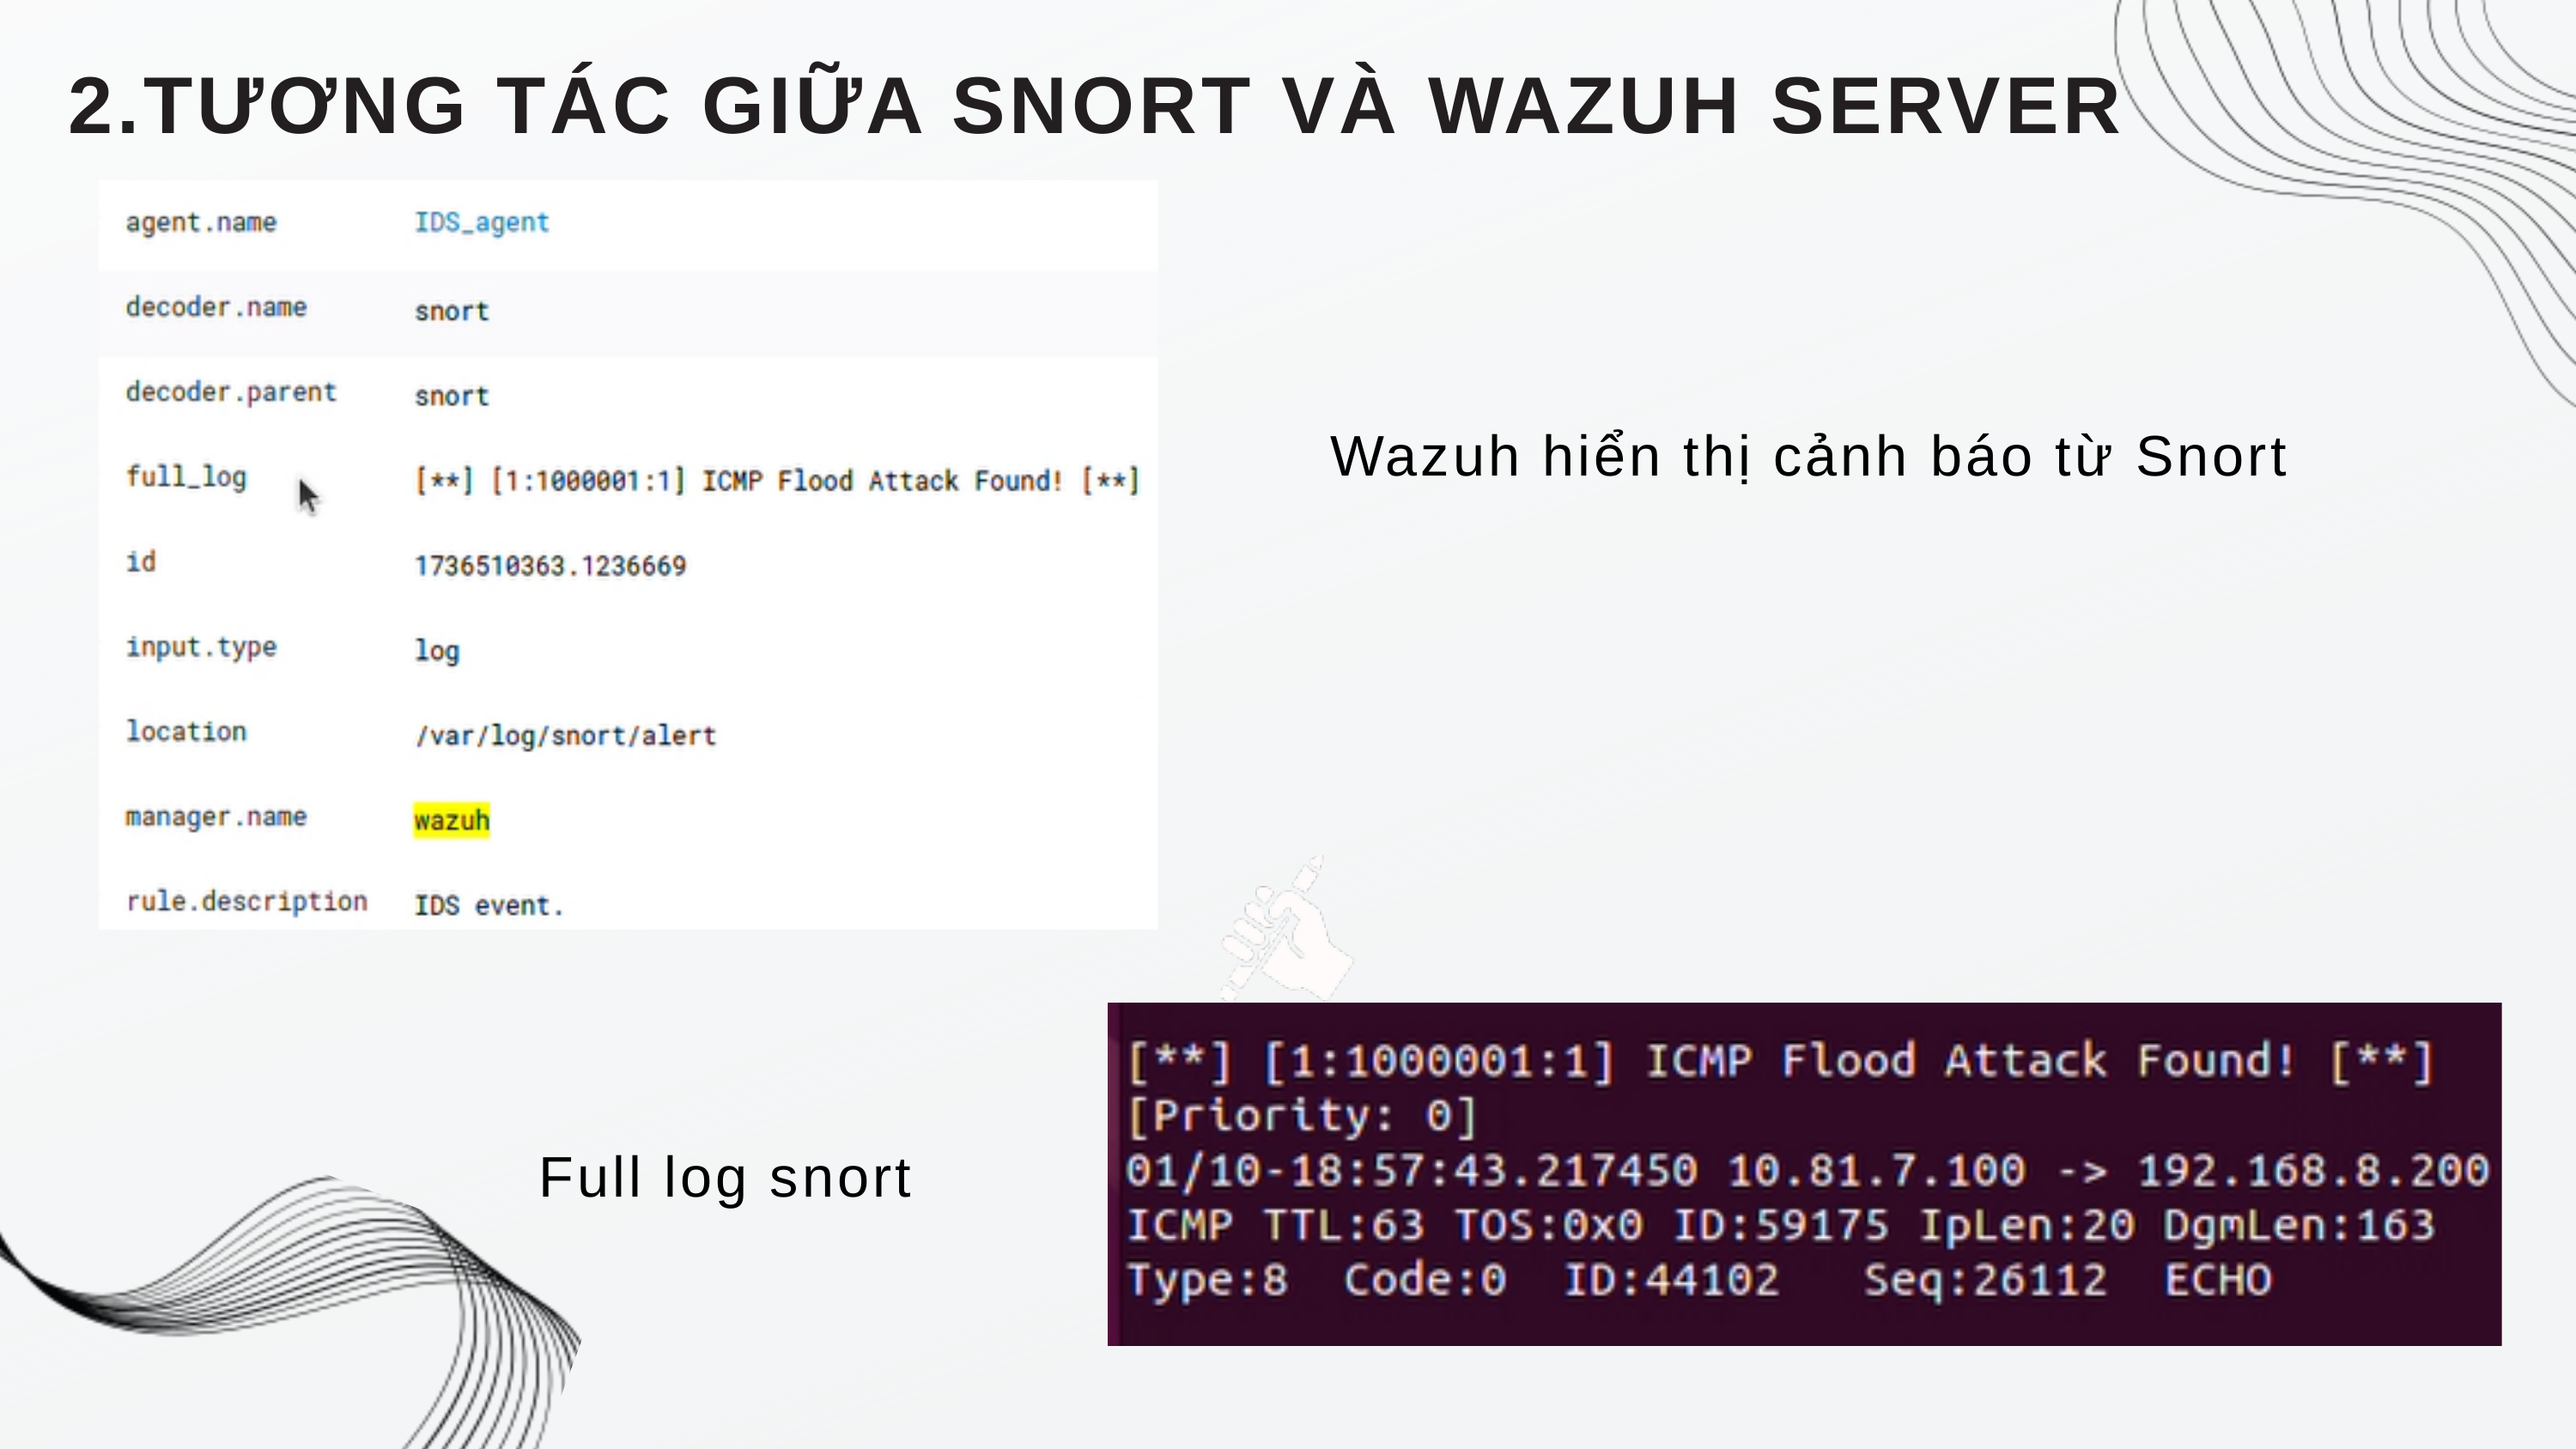

2.TƯƠNG TÁC GIỮA SNORT VÀ WAZUH SERVER

Wazuh hiển thị cảnh báo từ Snort

Full log snort